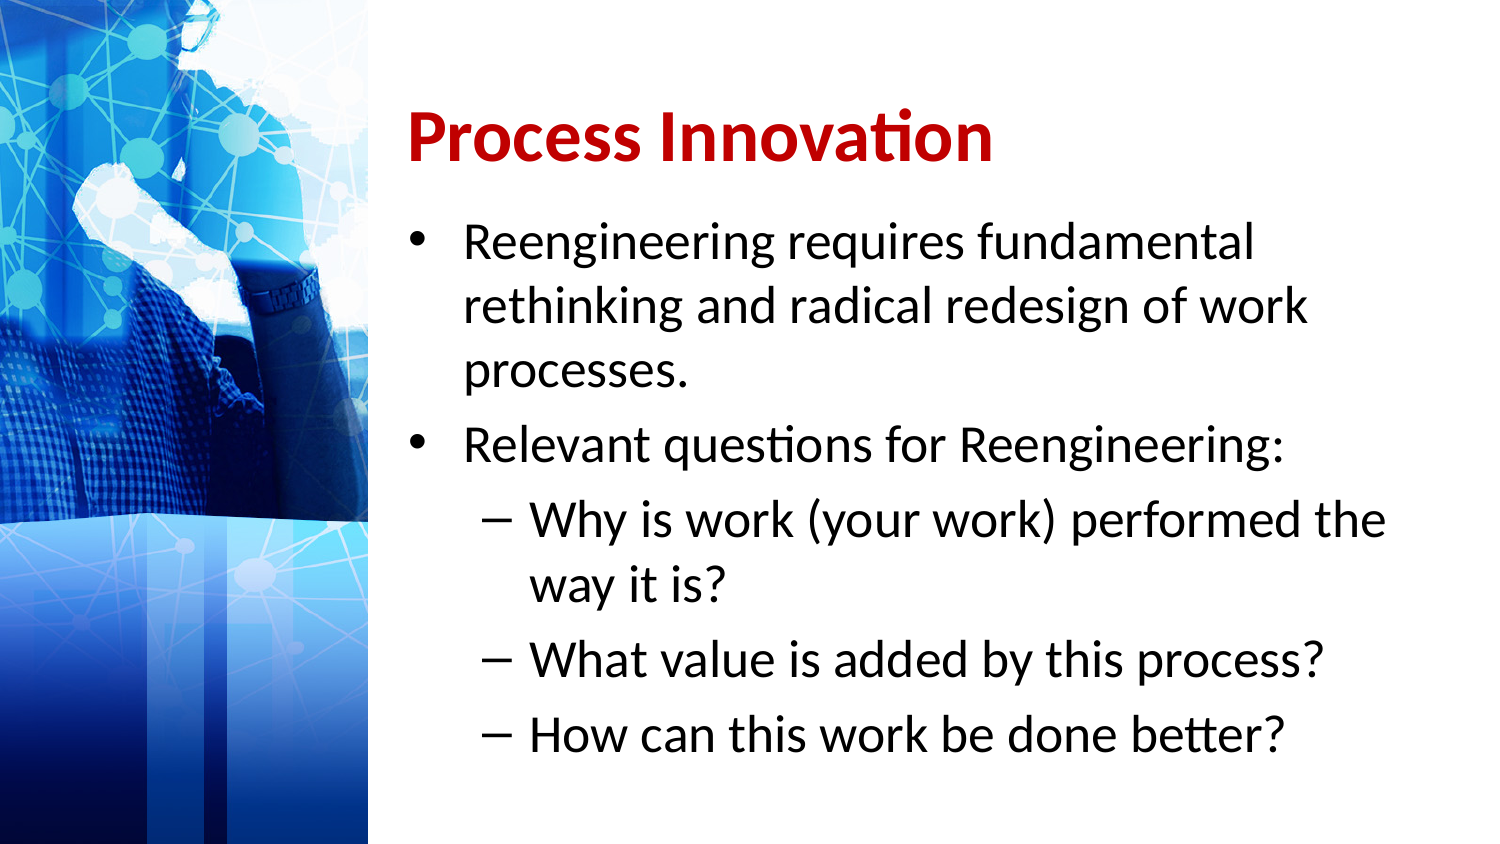

# Process Innovation
Reengineering requires fundamental rethinking and radical redesign of work processes.
Relevant questions for Reengineering:
Why is work (your work) performed the way it is?
What value is added by this process?
How can this work be done better?